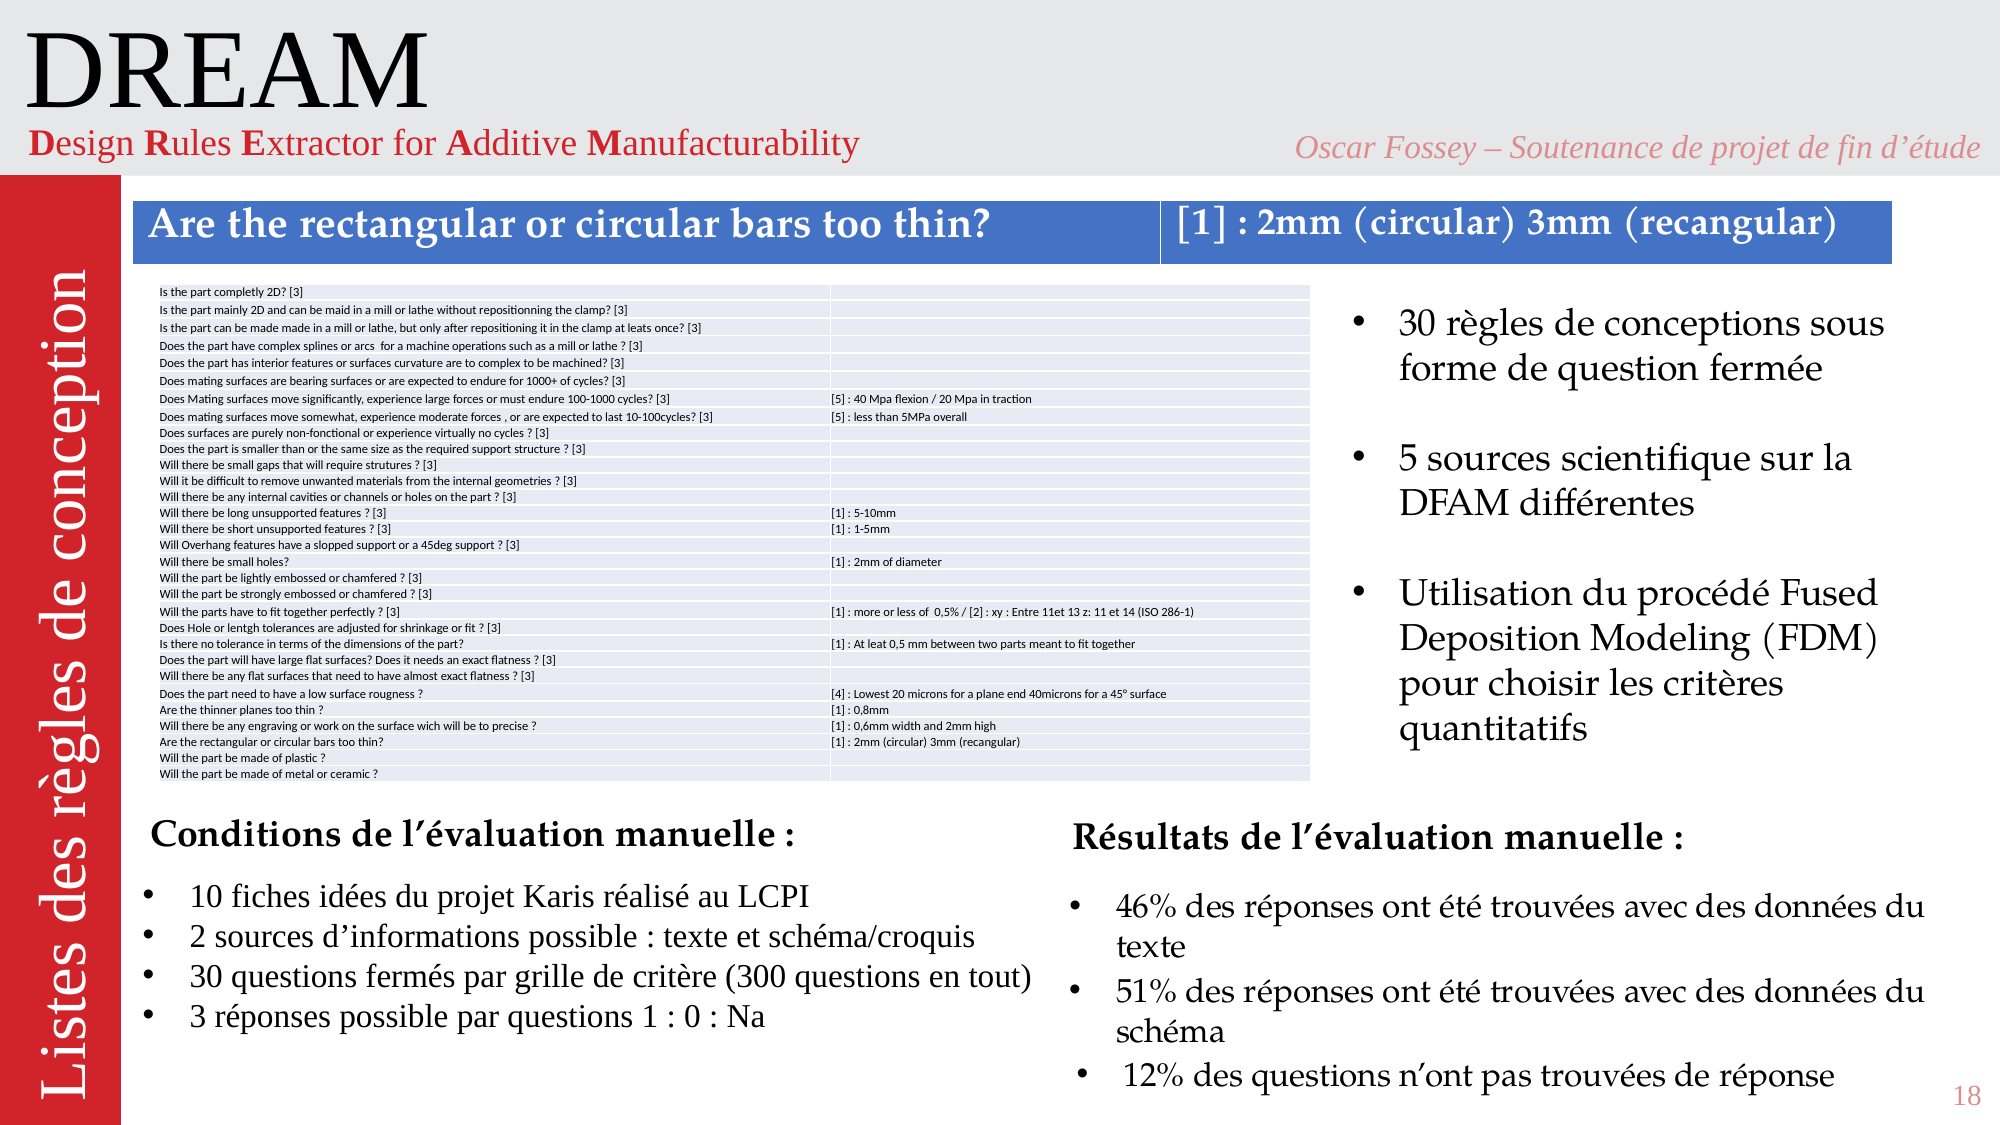

Oscar Fossey – Soutenance de projet de fin d’étude
| Are the rectangular or circular bars too thin? | [1] : 2mm (circular) 3mm (recangular) |
| --- | --- |
| Is the part completly 2D? [3] |  |
| --- | --- |
| Is the part mainly 2D and can be maid in a mill or lathe without repositionning the clamp? [3] |  |
| Is the part can be made made in a mill or lathe, but only after repositioning it in the clamp at leats once? [3] |  |
| Does the part have complex splines or arcs for a machine operations such as a mill or lathe ? [3] |  |
| Does the part has interior features or surfaces curvature are to complex to be machined? [3] |  |
| Does mating surfaces are bearing surfaces or are expected to endure for 1000+ of cycles? [3] |  |
| Does Mating surfaces move significantly, experience large forces or must endure 100-1000 cycles? [3] | [5] : 40 Mpa flexion / 20 Mpa in traction |
| Does mating surfaces move somewhat, experience moderate forces , or are expected to last 10-100cycles? [3] | [5] : less than 5MPa overall |
| Does surfaces are purely non-fonctional or experience virtually no cycles ? [3] |  |
| Does the part is smaller than or the same size as the required support structure ? [3] |  |
| Will there be small gaps that will require strutures ? [3] |  |
| Will it be difficult to remove unwanted materials from the internal geometries ? [3] |  |
| Will there be any internal cavities or channels or holes on the part ? [3] |  |
| Will there be long unsupported features ? [3] | [1] : 5-10mm |
| Will there be short unsupported features ? [3] | [1] : 1-5mm |
| Will Overhang features have a slopped support or a 45deg support ? [3] |  |
| Will there be small holes? | [1] : 2mm of diameter |
| Will the part be lightly embossed or chamfered ? [3] |  |
| Will the part be strongly embossed or chamfered ? [3] |  |
| Will the parts have to fit together perfectly ? [3] | [1] : more or less of 0,5% / [2] : xy : Entre 11et 13 z: 11 et 14 (ISO 286-1) |
| Does Hole or lentgh tolerances are adjusted for shrinkage or fit ? [3] |  |
| Is there no tolerance in terms of the dimensions of the part? | [1] : At leat 0,5 mm between two parts meant to fit together |
| Does the part will have large flat surfaces? Does it needs an exact flatness ? [3] |  |
| Will there be any flat surfaces that need to have almost exact flatness ? [3] |  |
| Does the part need to have a low surface rougness ? | [4] : Lowest 20 microns for a plane end 40microns for a 45° surface |
| Are the thinner planes too thin ? | [1] : 0,8mm |
| Will there be any engraving or work on the surface wich will be to precise ? | [1] : 0,6mm width and 2mm high |
| Are the rectangular or circular bars too thin? | [1] : 2mm (circular) 3mm (recangular) |
| Will the part be made of plastic ? |  |
| Will the part be made of metal or ceramic ? |  |
30 règles de conceptions sous forme de question fermée

5 sources scientifique sur la DFAM différentes

Utilisation du procédé Fused Deposition Modeling (FDM) pour choisir les critères quantitatifs
# Listes des règles de conception
Conditions de l’évaluation manuelle :
Résultats de l’évaluation manuelle :
10 fiches idées du projet Karis réalisé au LCPI
2 sources d’informations possible : texte et schéma/croquis
30 questions fermés par grille de critère (300 questions en tout)
3 réponses possible par questions 1 : 0 : Na
46% des réponses ont été trouvées avec des données du texte
51% des réponses ont été trouvées avec des données du schéma
12% des questions n’ont pas trouvées de réponse
18